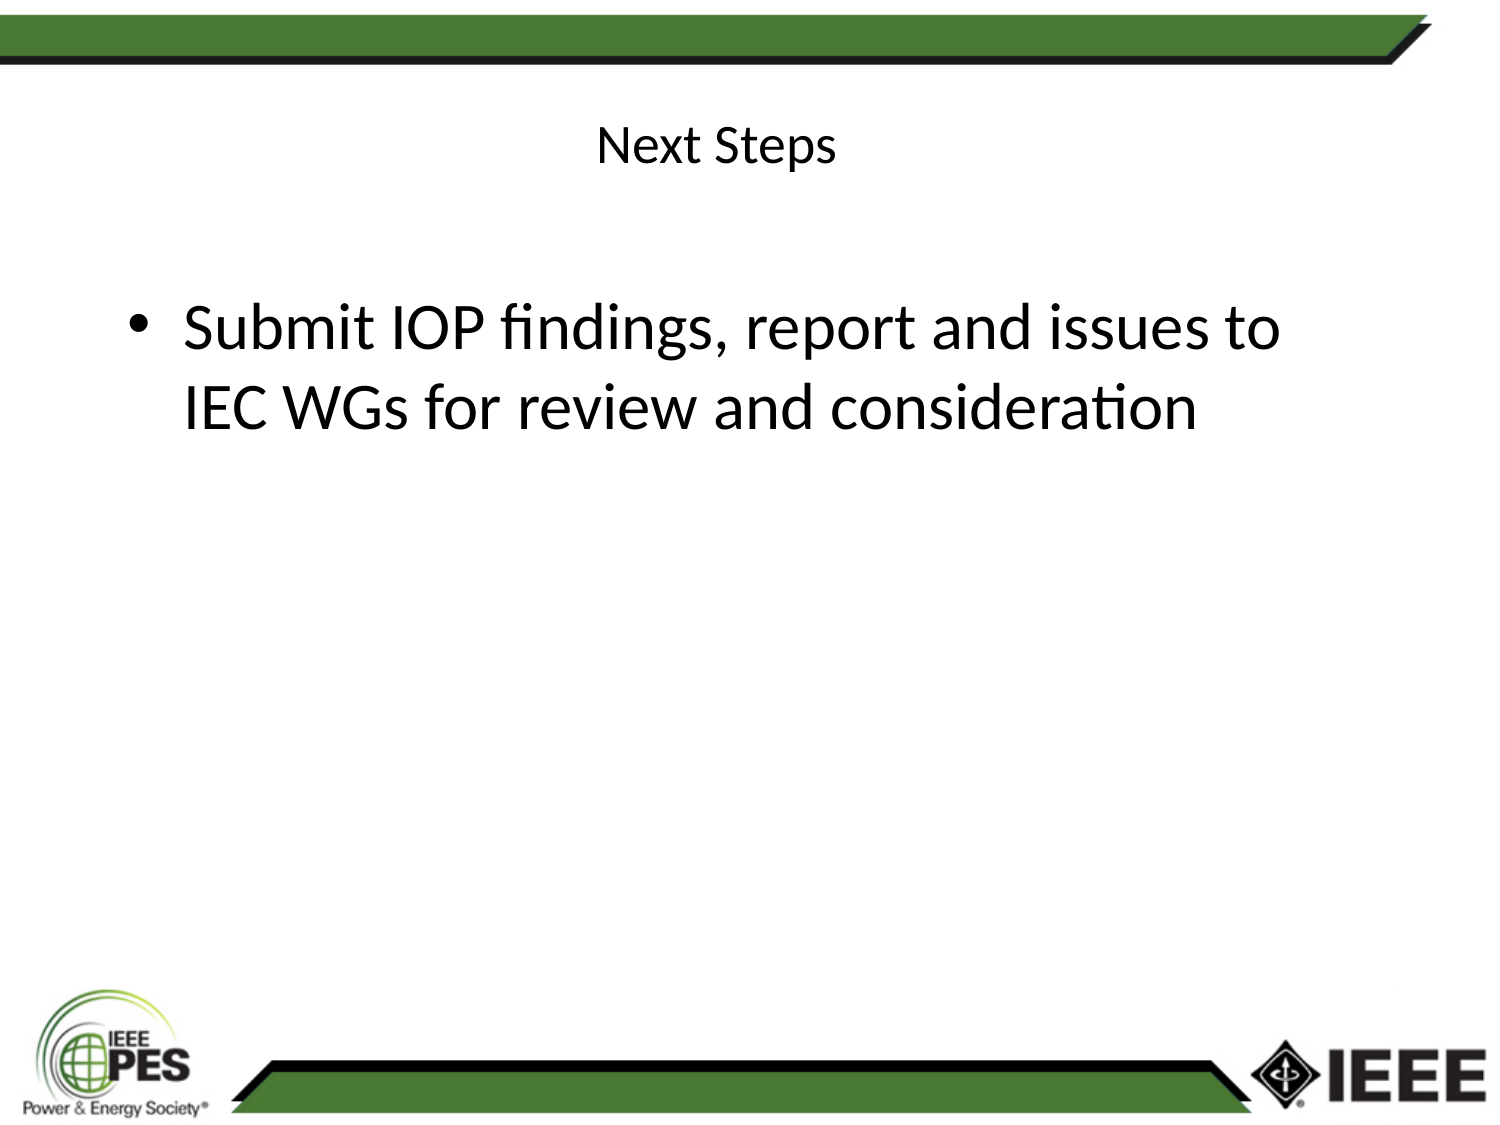

# Next Steps
Submit IOP findings, report and issues to IEC WGs for review and consideration